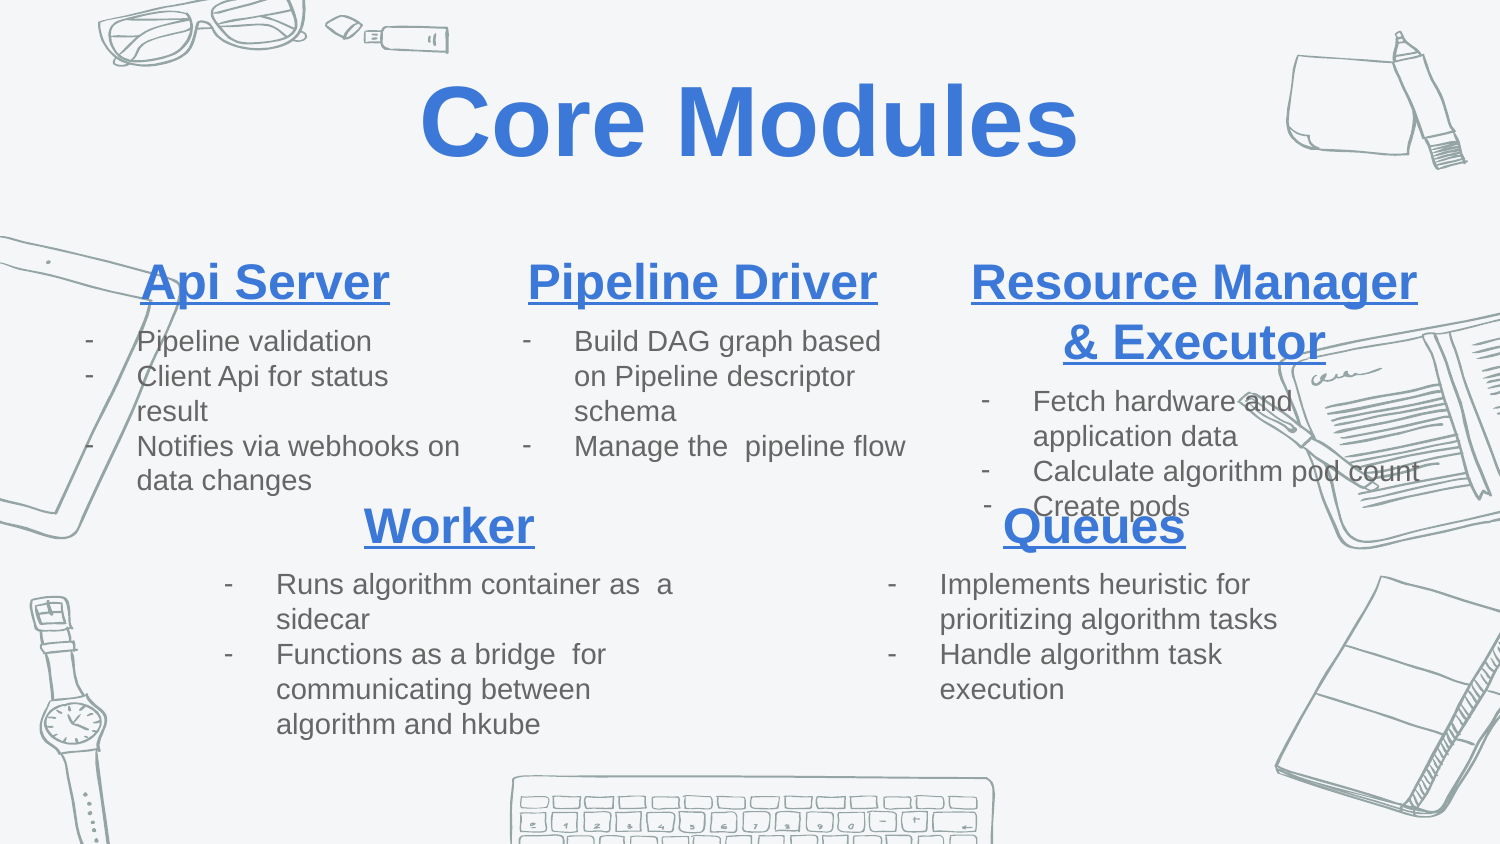

Core Modules
Api Server
Pipeline validation
Client Api for status result
Notifies via webhooks on data changes

Pipeline Driver
Build DAG graph based on Pipeline descriptor schema
Manage the  pipeline flow

Resource Manager & Executor
Fetch hardware and application data
Calculate algorithm pod count
Create pods
Worker
Runs algorithm container as  a sidecar
Functions as a bridge  for communicating between algorithm and hkube

Queues
Implements heuristic for prioritizing algorithm tasks
Handle algorithm task execution